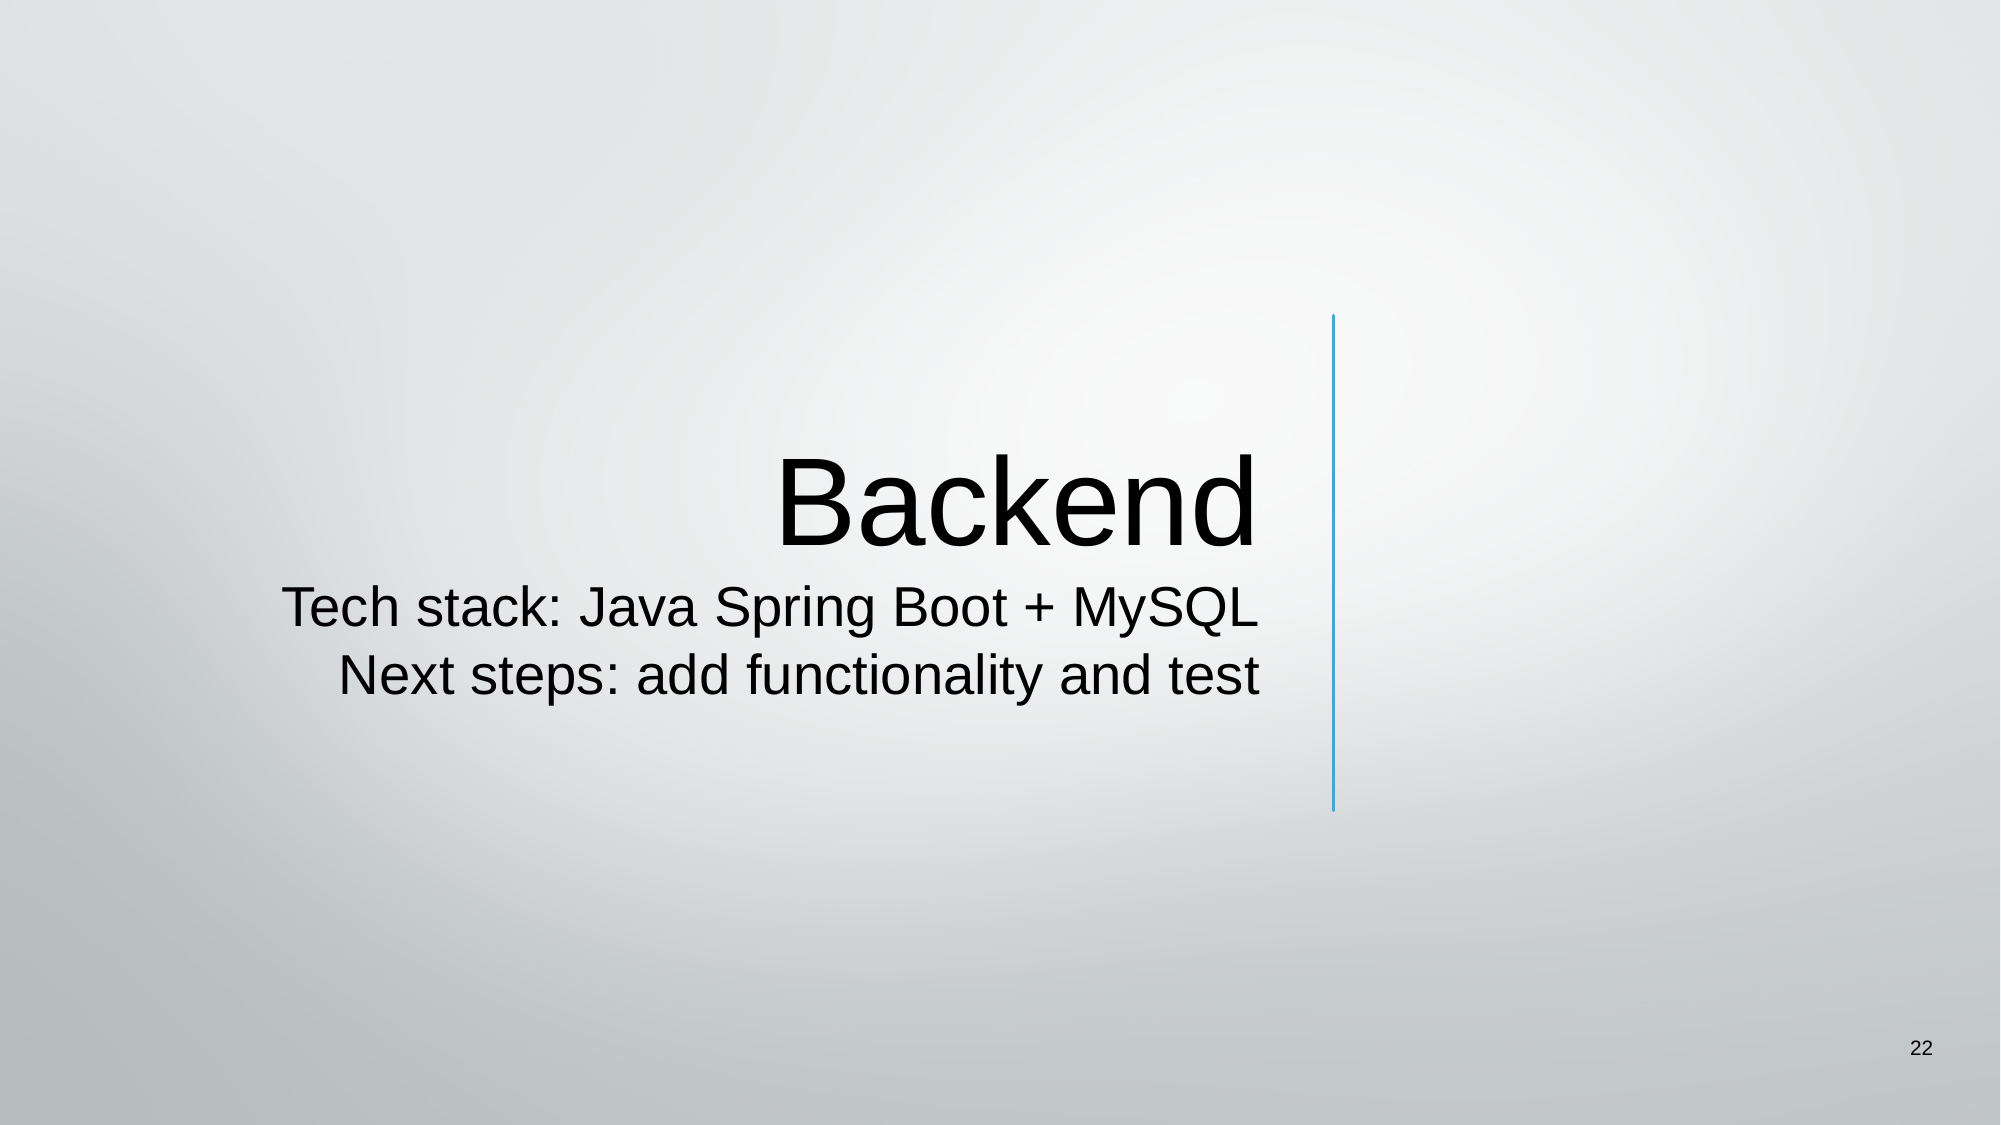

# Backend Tech stack: Java Spring Boot + MySQL Next steps: add functionality and test
22